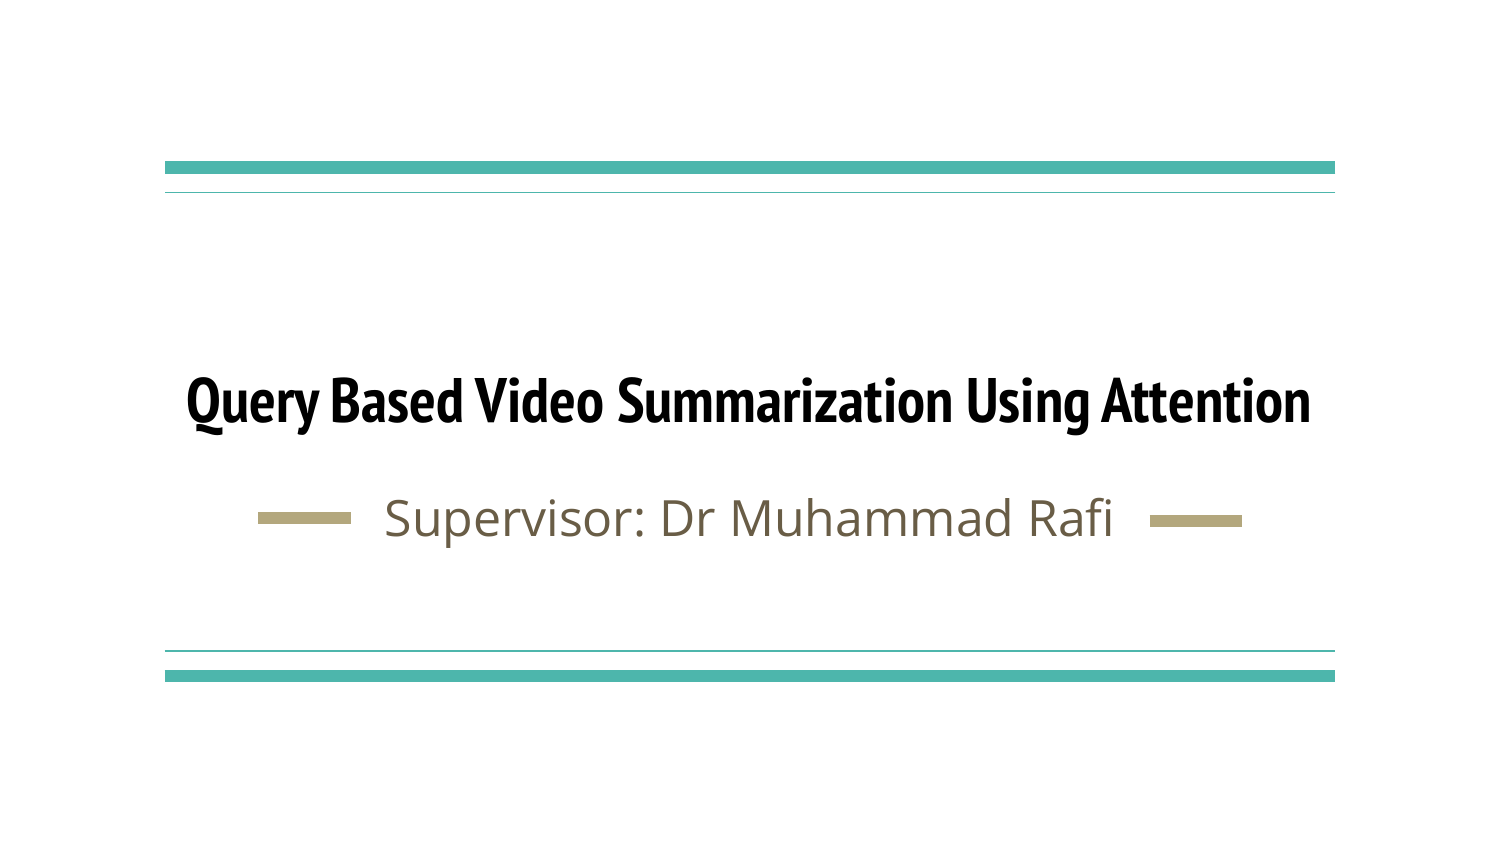

# Query Based Video Summarization Using Attention
Supervisor: Dr Muhammad Rafi